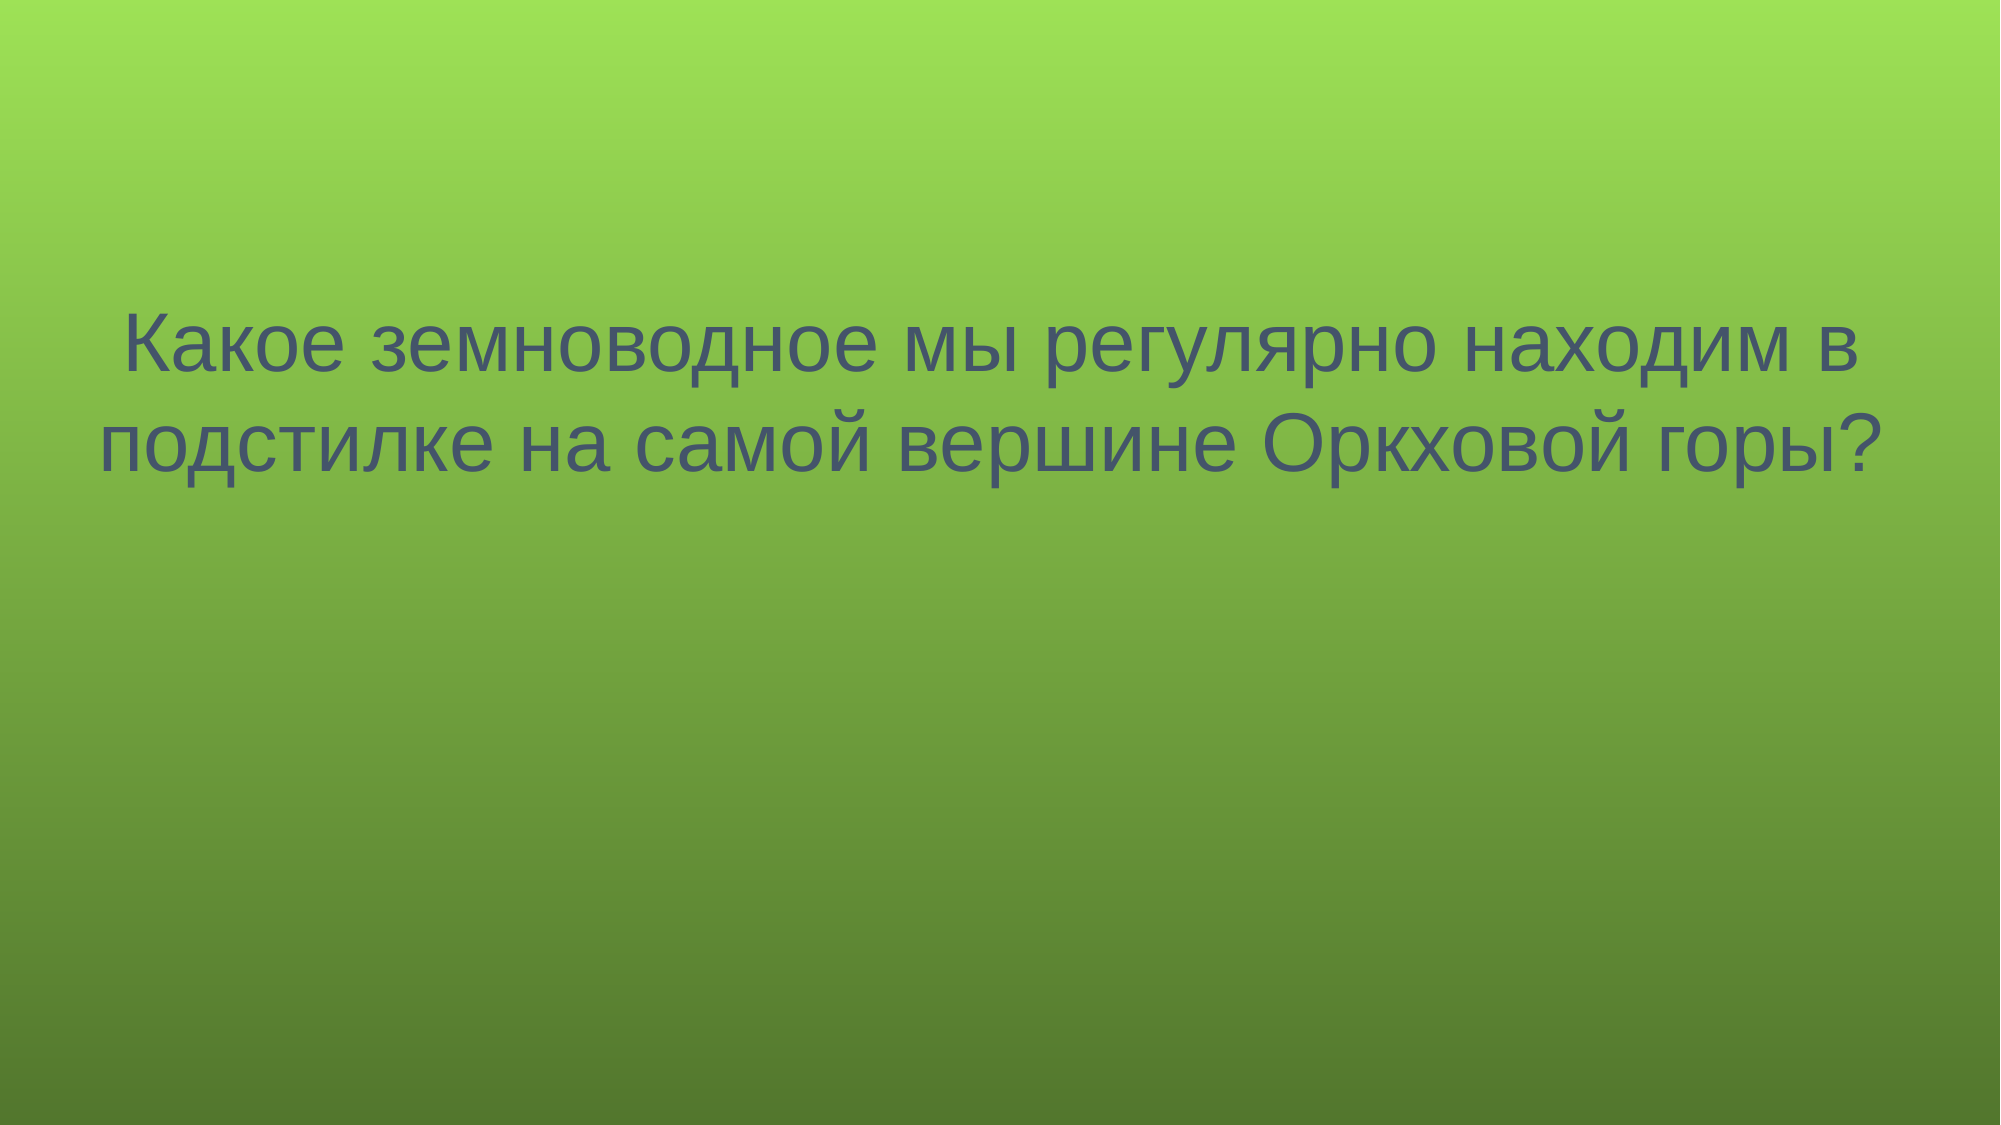

# Какое земноводное мы регулярно находим в подстилке на самой вершине Оркховой горы?